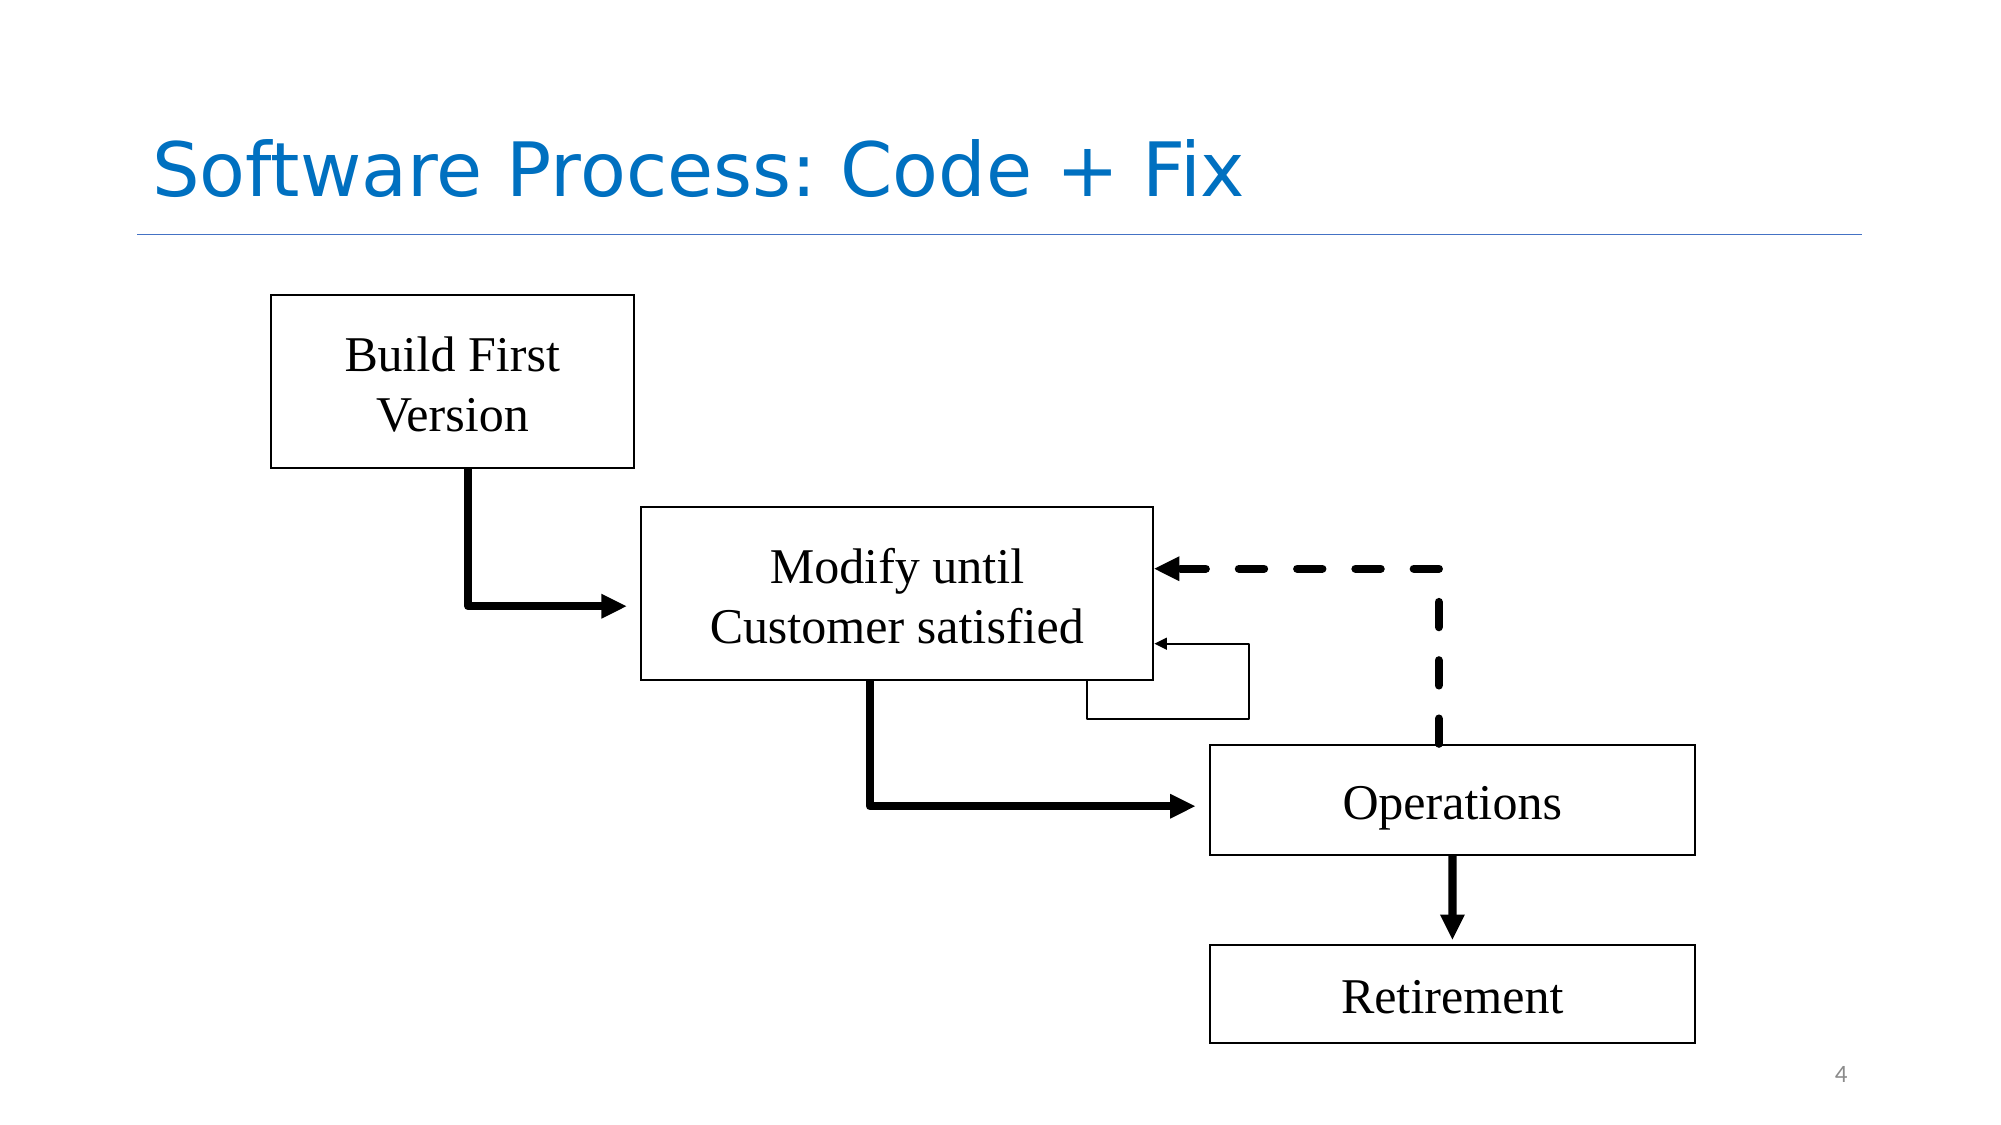

# Software Process: Code + Fix
Build First
Version

Modify until
Customer satisfied

Operations

Retirement
4